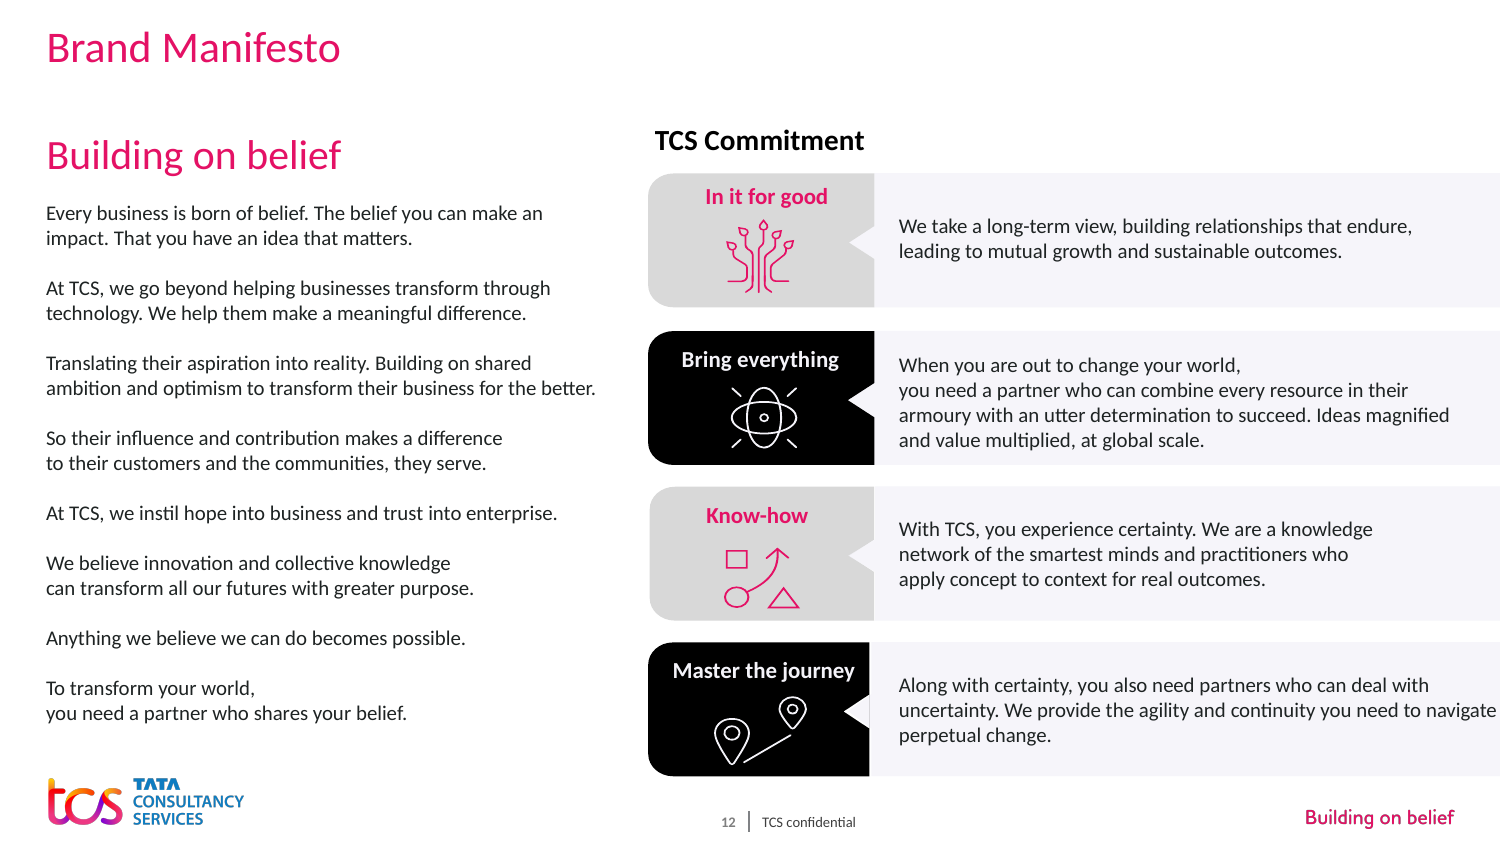

# Brand Manifesto

Building on belief
TCS Commitment

In it for good
Every business is born of belief. The belief you can make an impact. That you have an idea that matters. ​
At TCS, we go beyond helping businesses transform through technology. We help them make a meaningful difference.​
Translating their aspiration into reality. Building on shared ambition and optimism to transform their business for the better.​
So their influence and contribution makes a difference
to their customers and the communities, they serve. ​
At TCS, we instil hope into business and trust into enterprise. ​
We believe innovation and collective knowledge
can transform all our futures with greater purpose. ​
Anything we believe we can do becomes possible.​
To transform your world,
you need a partner who shares your belief.​
We take a long-term view, building relationships that endure, leading to mutual growth and sustainable outcomes.

When you are out to change your world,
you need a partner who can combine every resource in their armoury with an utter determination to succeed. Ideas magnified and value multiplied, at global scale.
Bring everything

Know-how
With TCS, you experience certainty. We are a knowledge network of the smartest minds and practitioners who apply concept to context for real outcomes.

Master the journey
Along with certainty, you also need partners who can deal with uncertainty. We provide the agility and continuity you need to navigate perpetual change.

TCS confidential